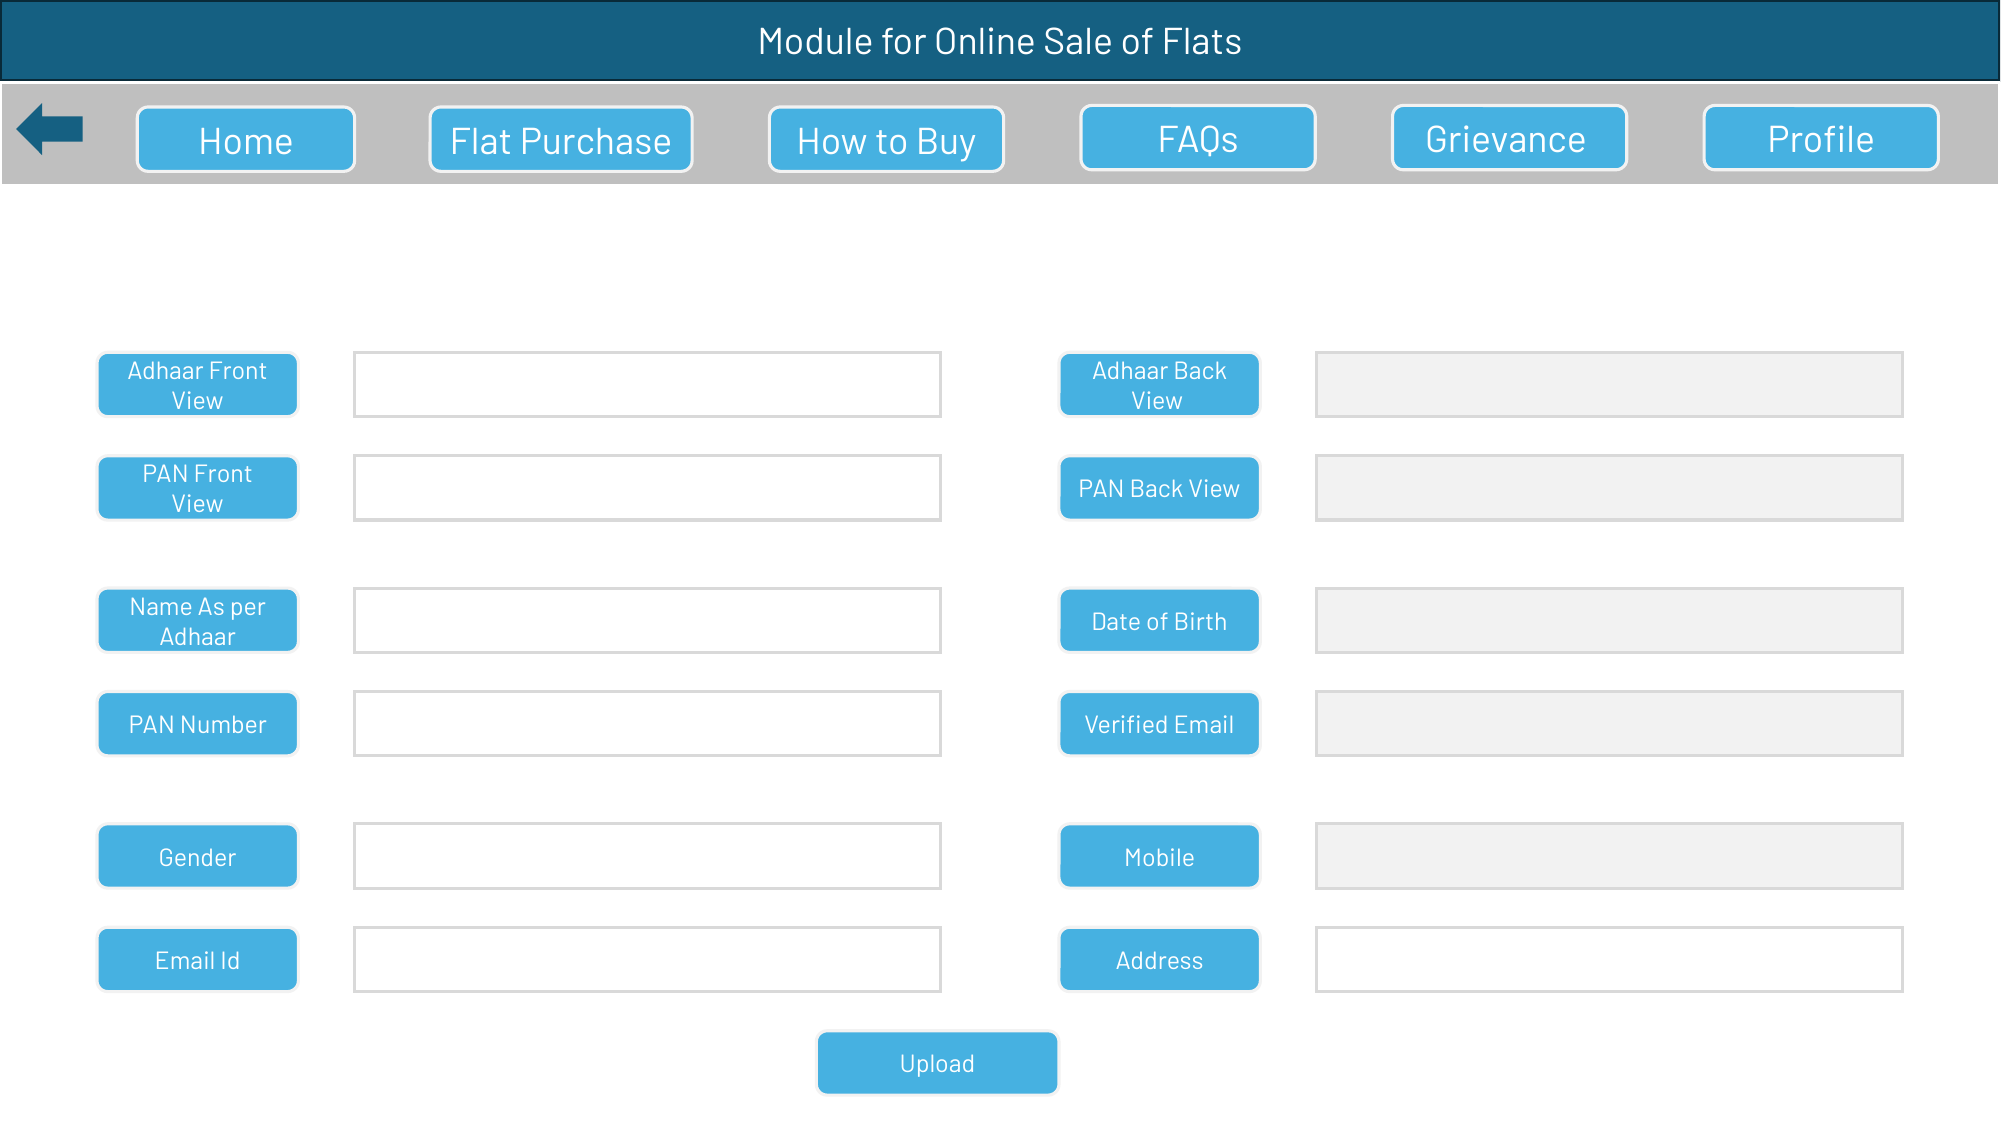

FAQs
Grievance
Profile

Home
Flat Purchase
How to Buy
Adhaar Front View

Adhaar Back View

PAN Front View

PAN Back View

Name As per Adhaar

Date of Birth

PAN Number

Verified Email

Gender

Mobile

Email Id

Address

Upload